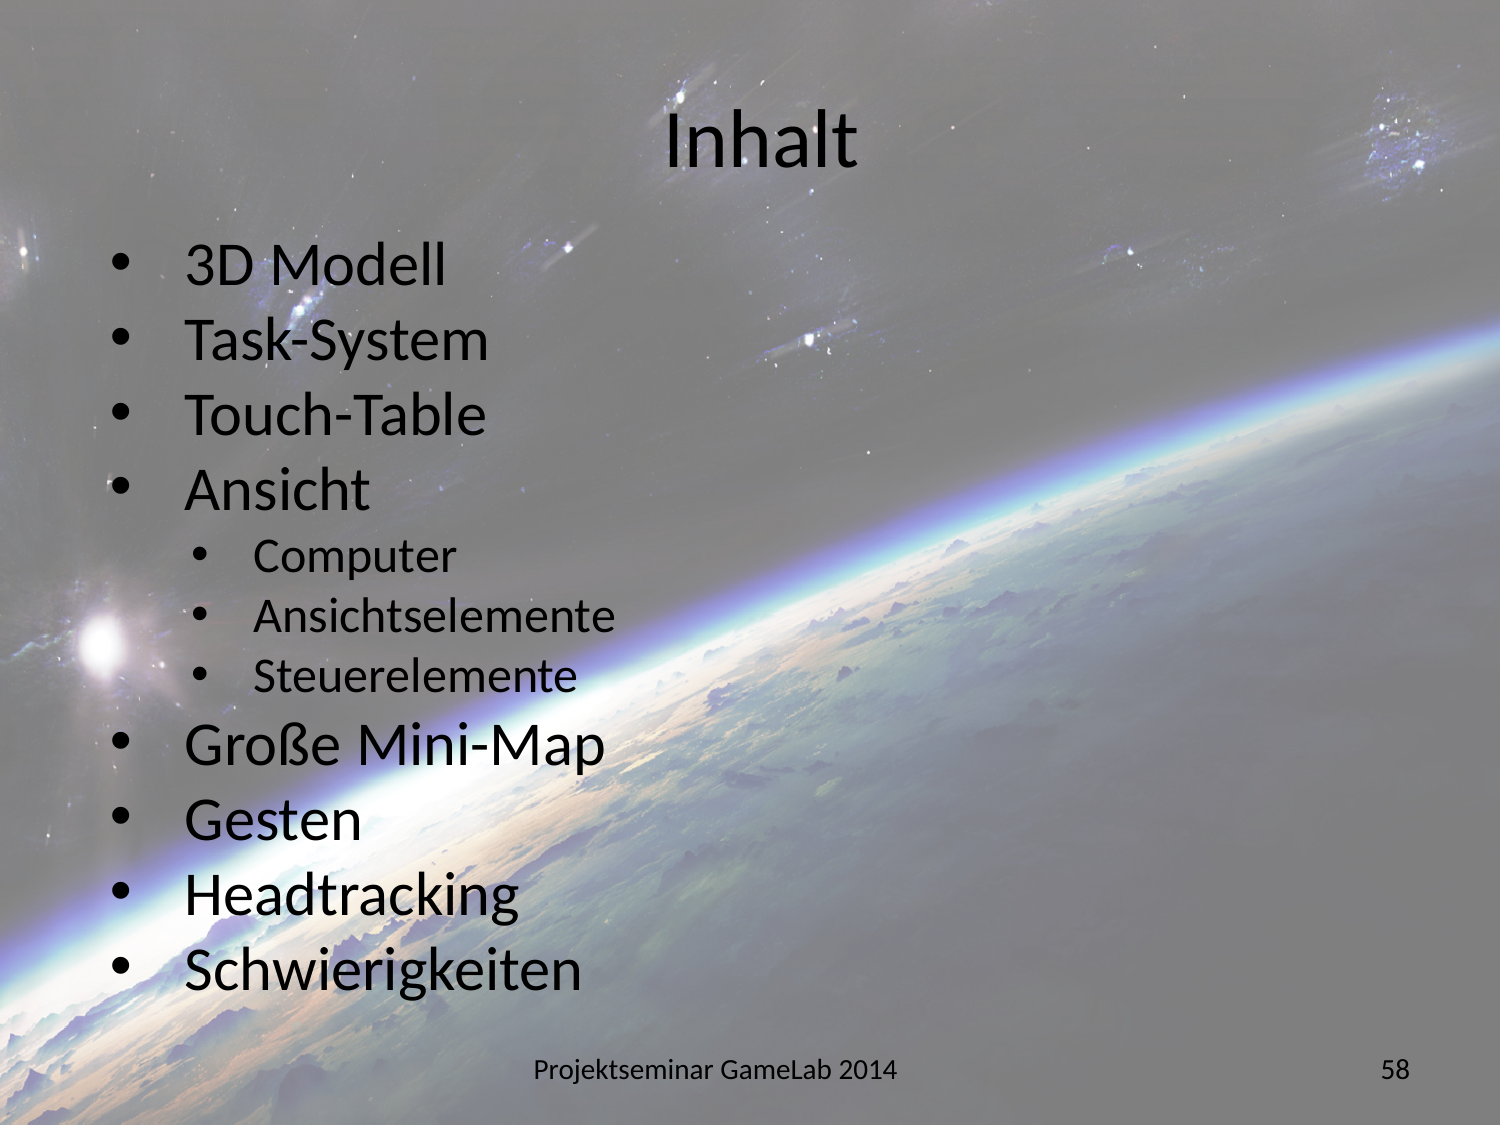

# Inhalt
3D Modell
Task-System
Touch-Table
Ansicht
Computer
Ansichtselemente
Steuerelemente
Große Mini-Map
Gesten
Headtracking
Schwierigkeiten
Projektseminar GameLab 2014
58